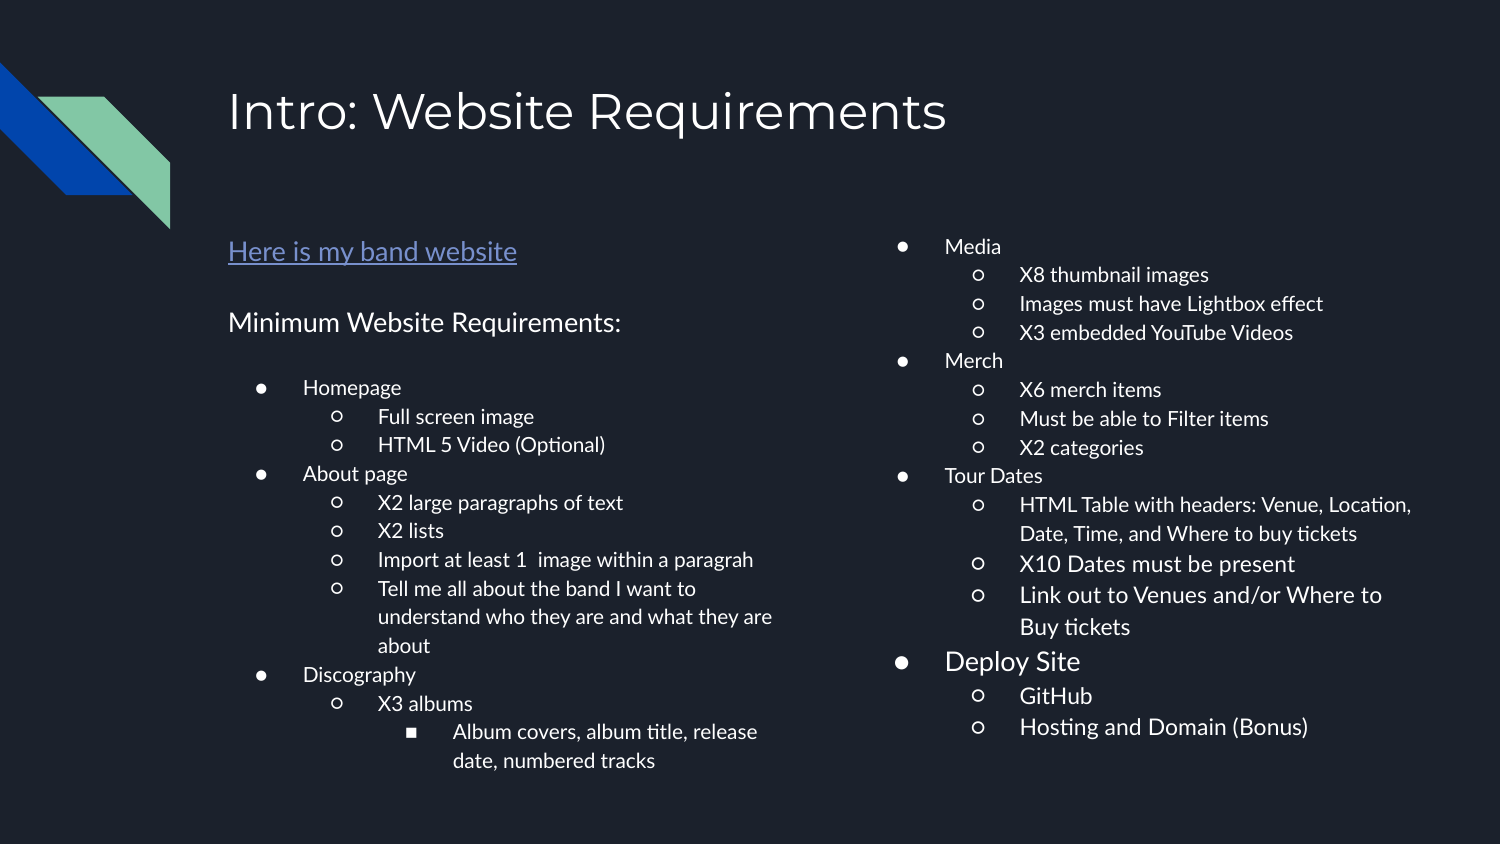

# Intro: Website Requirements
Here is my band website
Minimum Website Requirements:
Homepage
Full screen image
HTML 5 Video (Optional)
About page
X2 large paragraphs of text
X2 lists
Import at least 1  image within a paragrah
Tell me all about the band I want to understand who they are and what they are about
Discography
X3 albums
Album covers, album title, release date, numbered tracks

Media
X8 thumbnail images
Images must have Lightbox effect
X3 embedded YouTube Videos
Merch
X6 merch items
Must be able to Filter items
X2 categories
Tour Dates
HTML Table with headers: Venue, Location, Date, Time, and Where to buy tickets
X10 Dates must be present
Link out to Venues and/or Where to Buy tickets
Deploy Site
GitHub
Hosting and Domain (Bonus)